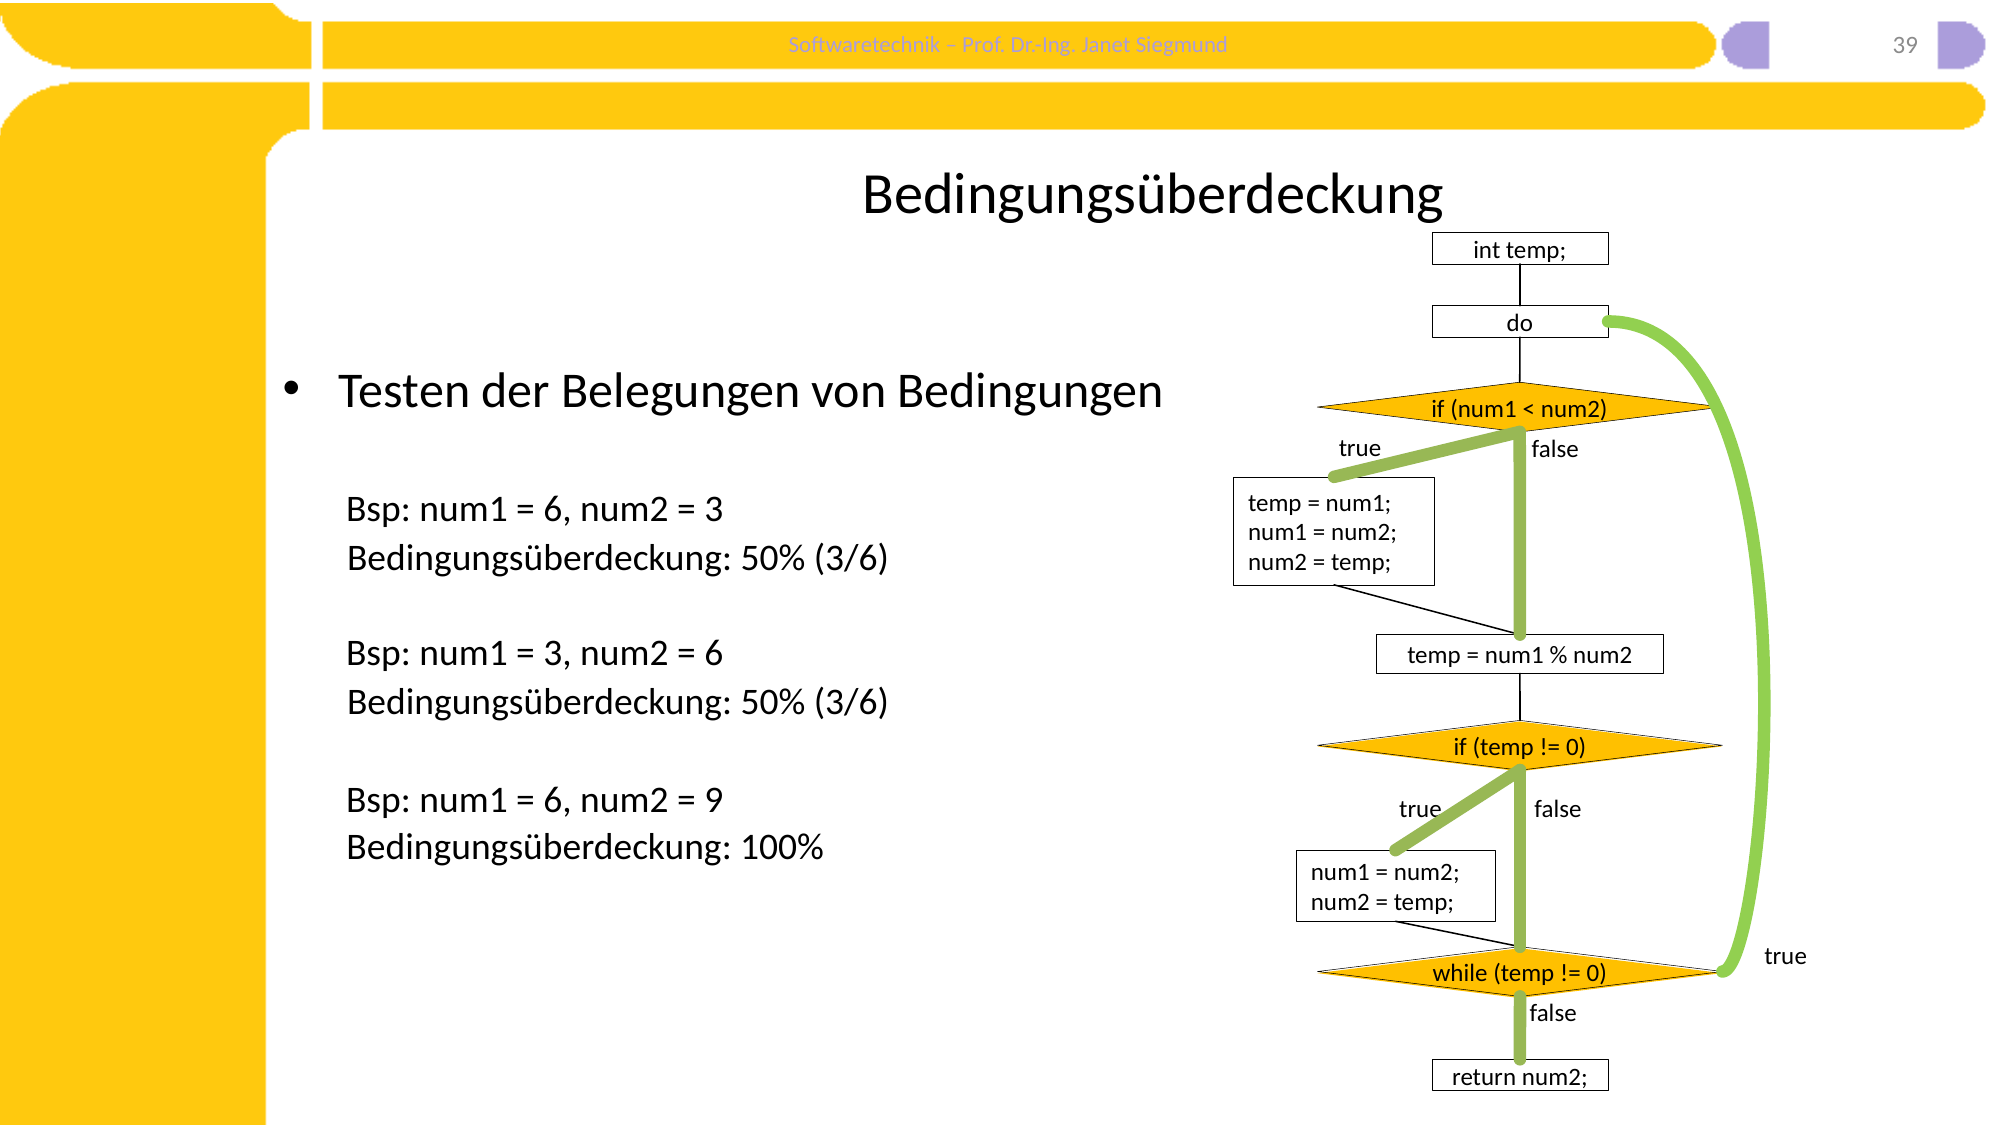

39
# Bedingungsüberdeckung
int temp;
do
Testen der Belegungen von Bedingungen

if (num1 < num2)
true
false
Bsp: num1 = 6, num2 = 3
temp = num1;
num1 = num2;
num2 = temp;
Bedingungsüberdeckung: 50% (3/6)
Bsp: num1 = 3, num2 = 6
temp = num1 % num2
Bedingungsüberdeckung: 50% (3/6)
if (temp != 0)

Bsp: num1 = 6, num2 = 9
false
true
Bedingungsüberdeckung: 100%
num1 = num2;
num2 = temp;
true
while (temp != 0)

false
return num2;